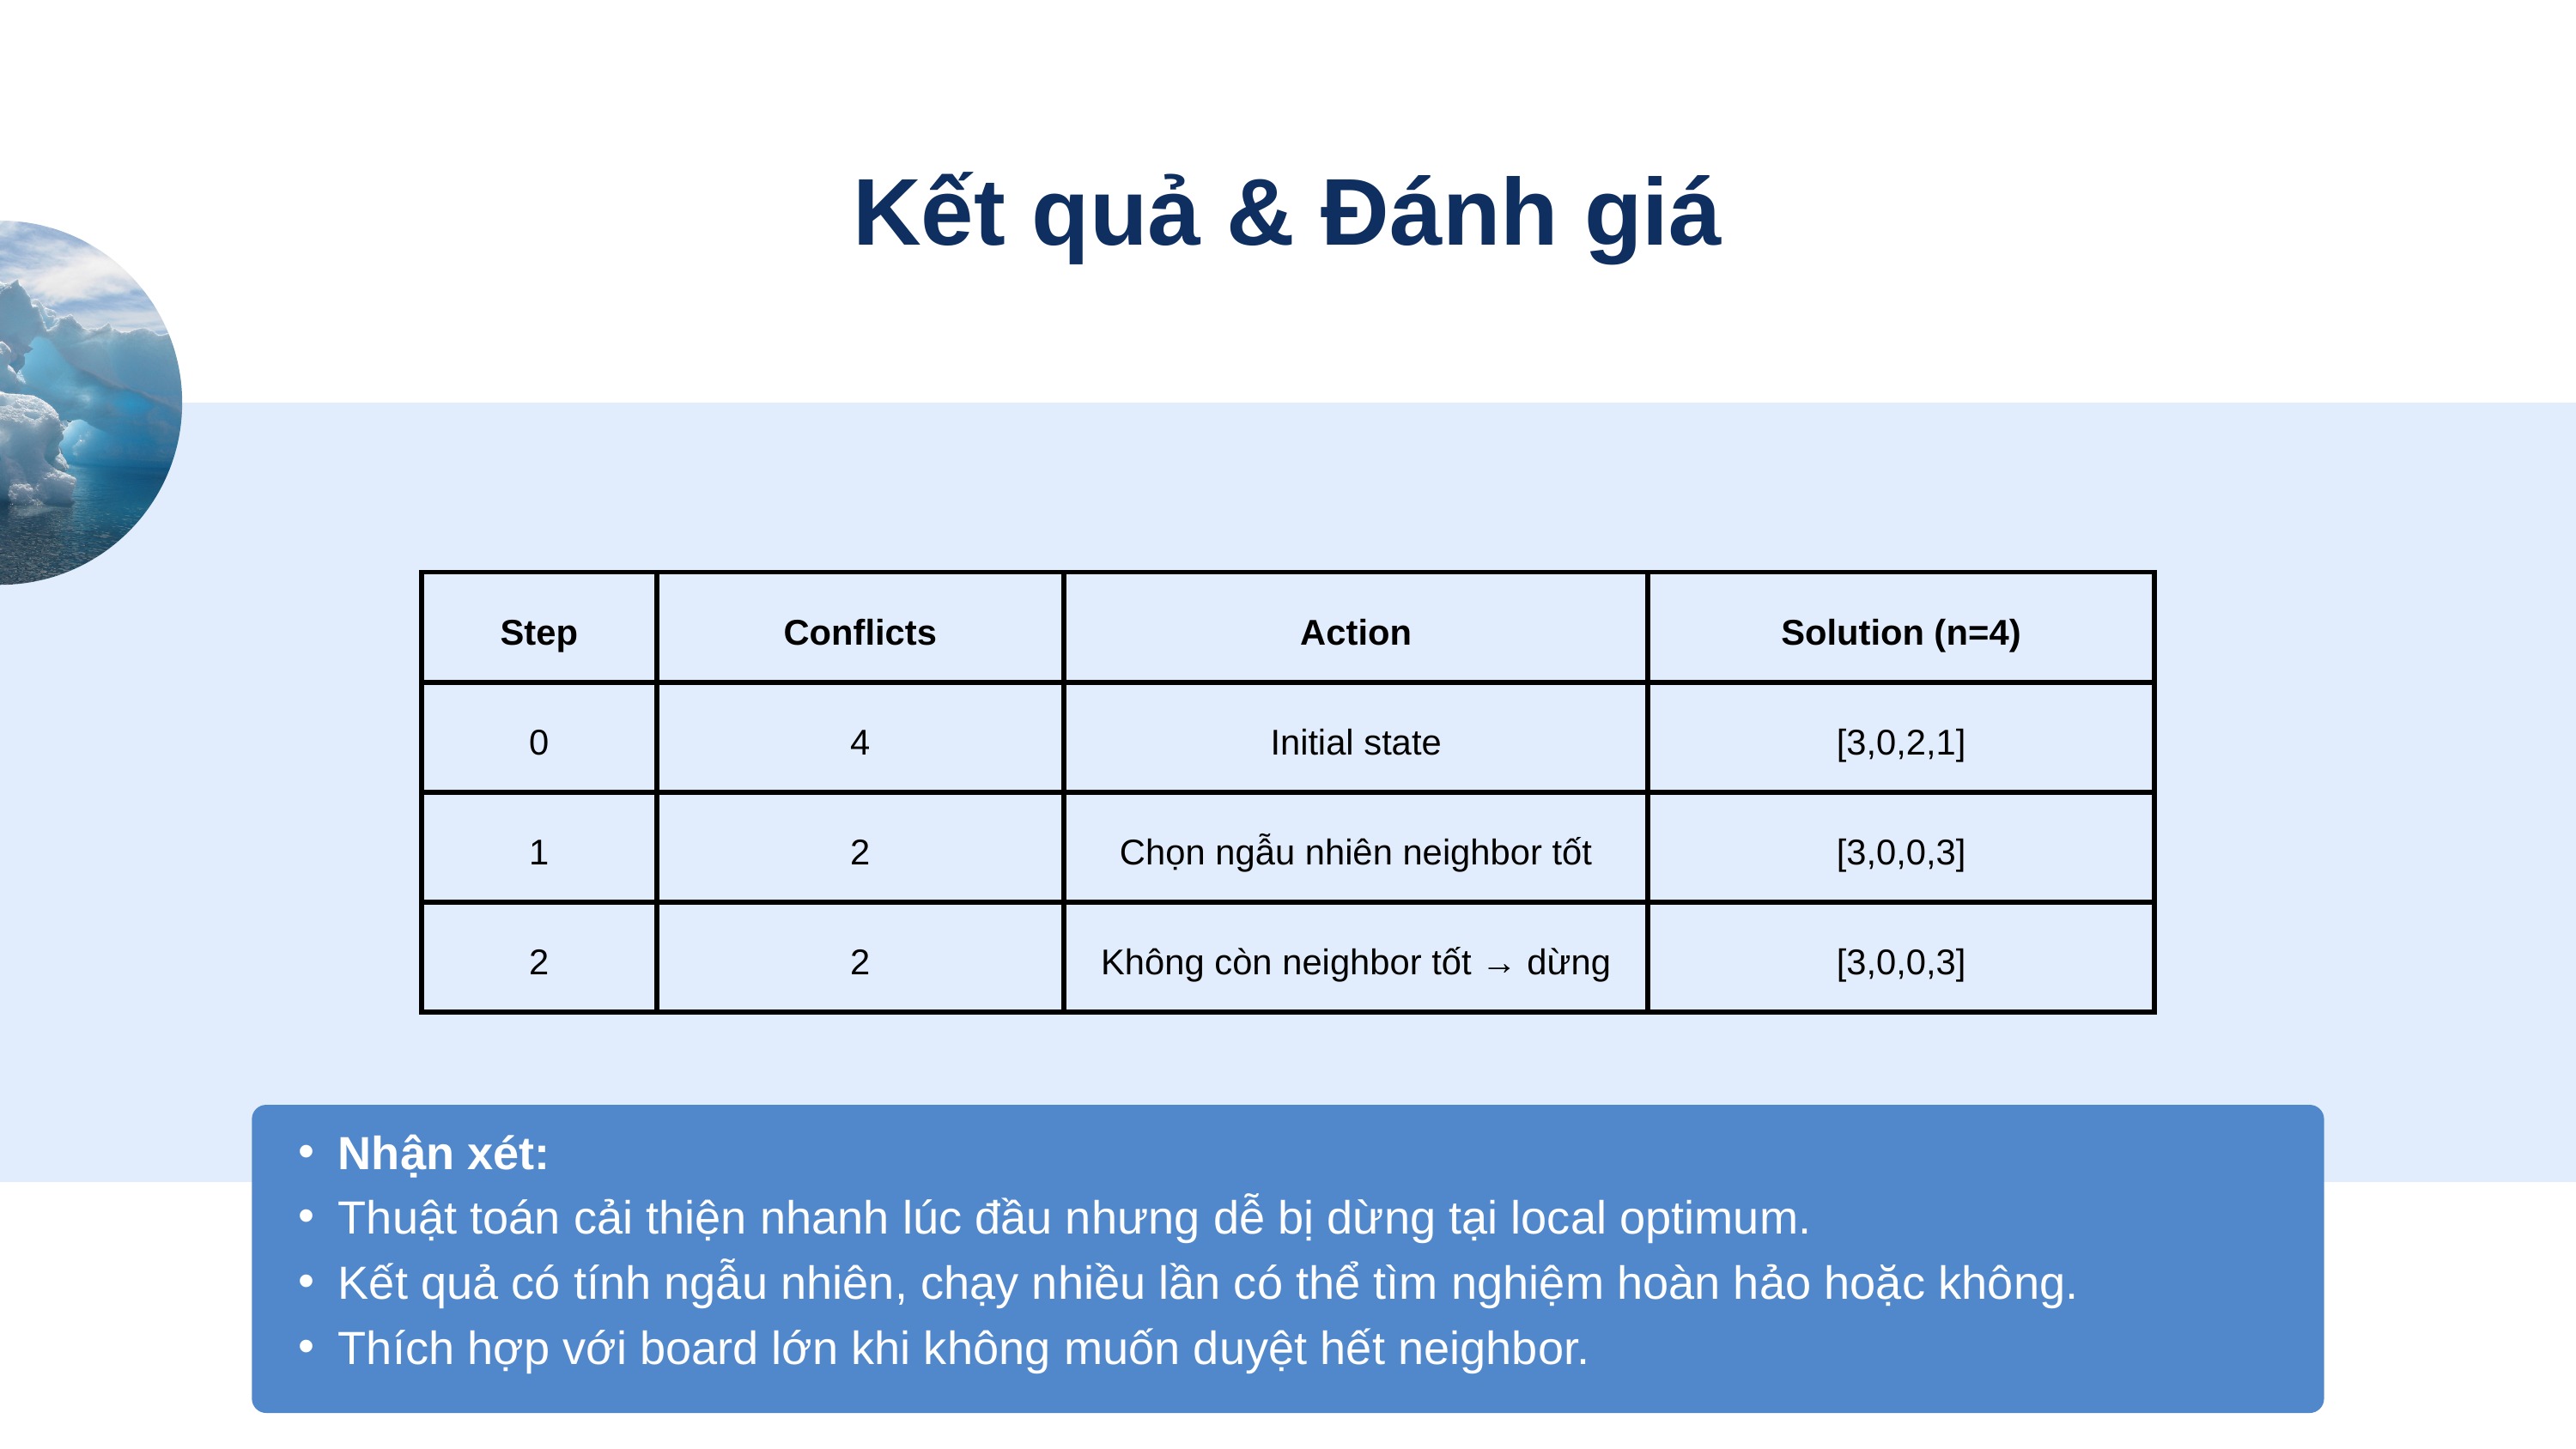

Kết quả & Đánh giá

| Step | Conflicts | Action | Solution (n=4) |
| --- | --- | --- | --- |
| 0 | 4 | Initial state | [3,0,2,1] |
| 1 | 2 | Chọn ngẫu nhiên neighbor tốt | [3,0,0,3] |
| 2 | 2 | Không còn neighbor tốt → dừng | [3,0,0,3] |

Nhận xét:
Thuật toán cải thiện nhanh lúc đầu nhưng dễ bị dừng tại local optimum.
Kết quả có tính ngẫu nhiên, chạy nhiều lần có thể tìm nghiệm hoàn hảo hoặc không.
Thích hợp với board lớn khi không muốn duyệt hết neighbor.